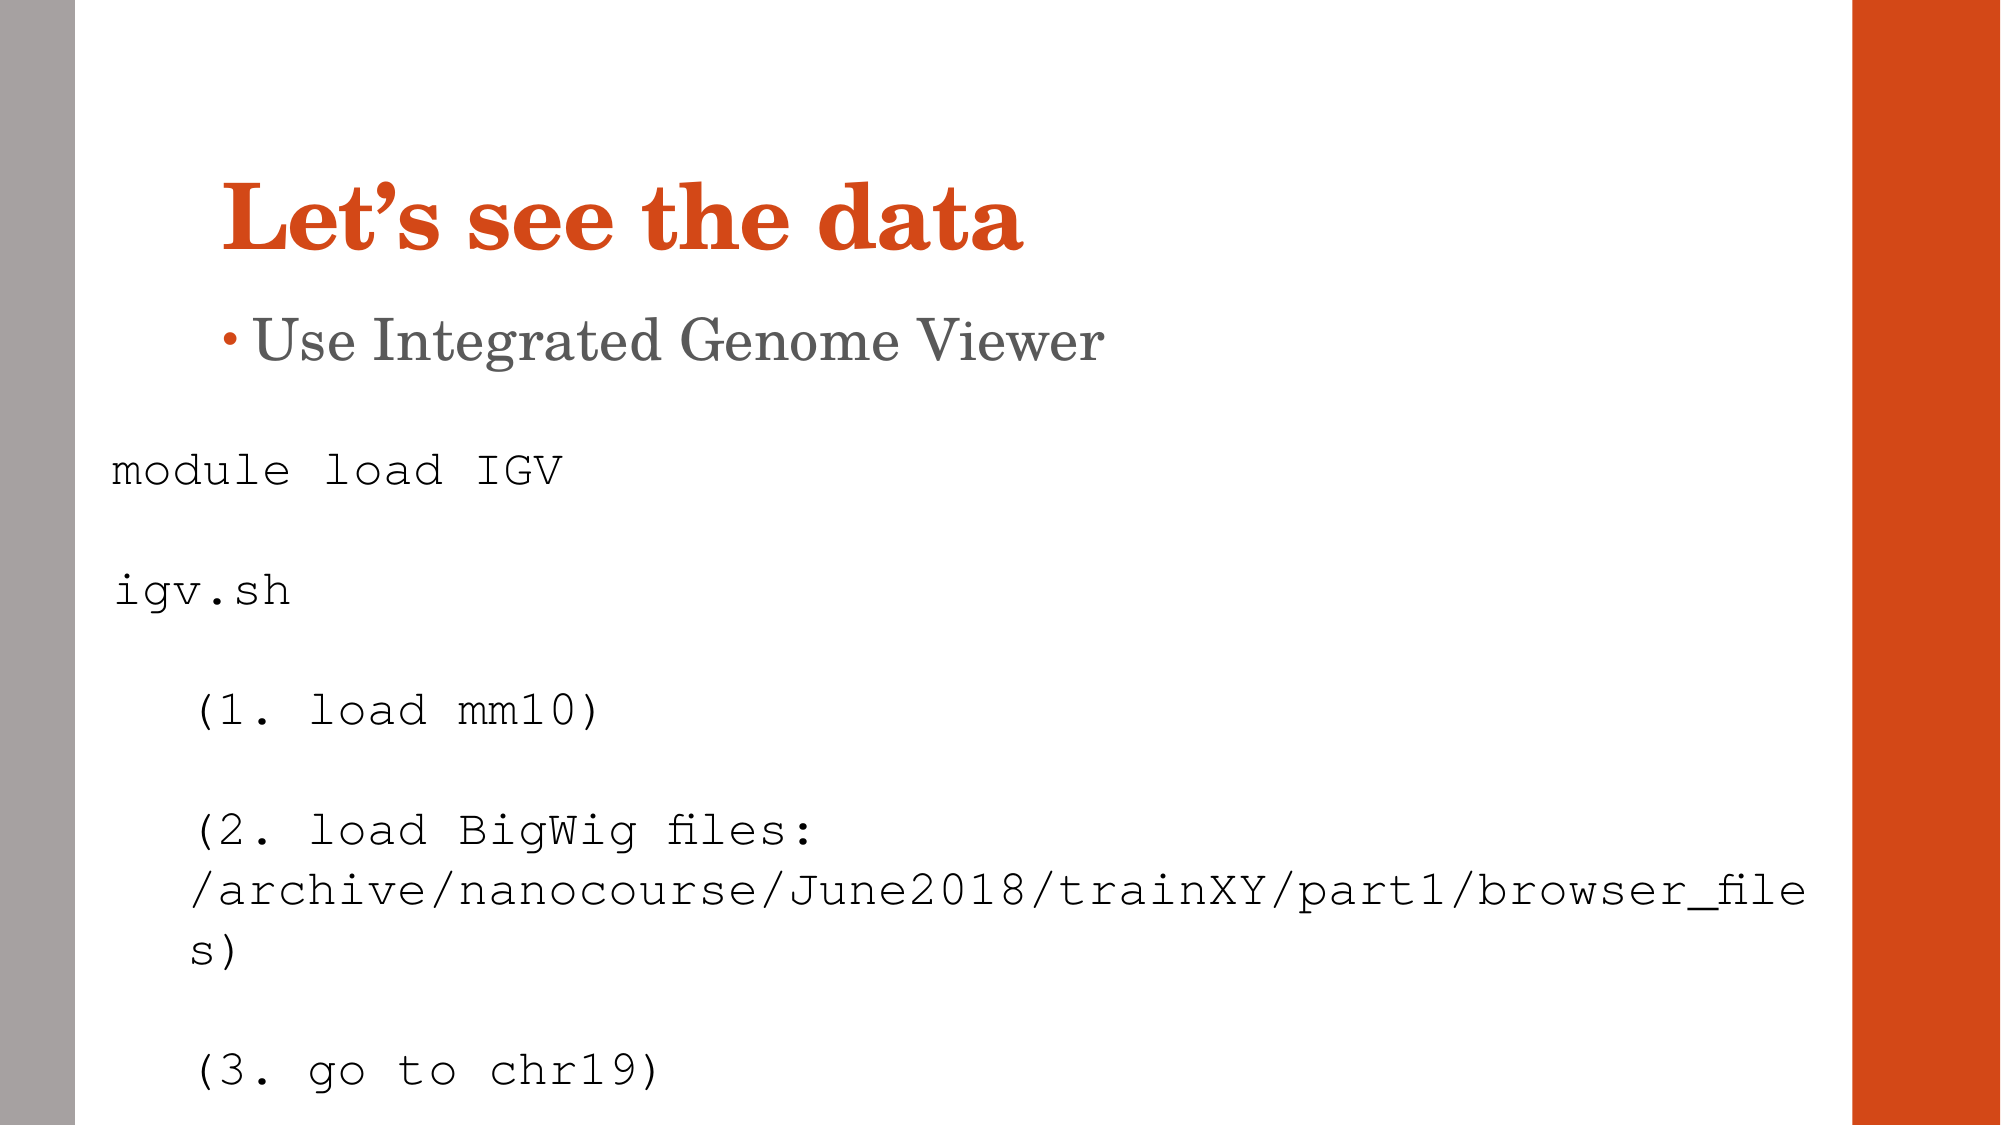

# Let’s see the data
Use Integrated Genome Viewer
module load IGV

igv.sh

(1. load mm10)

(2. load BigWig files: /archive/nanocourse/June2018/trainXY/part1/browser_files)

(3. go to chr19)